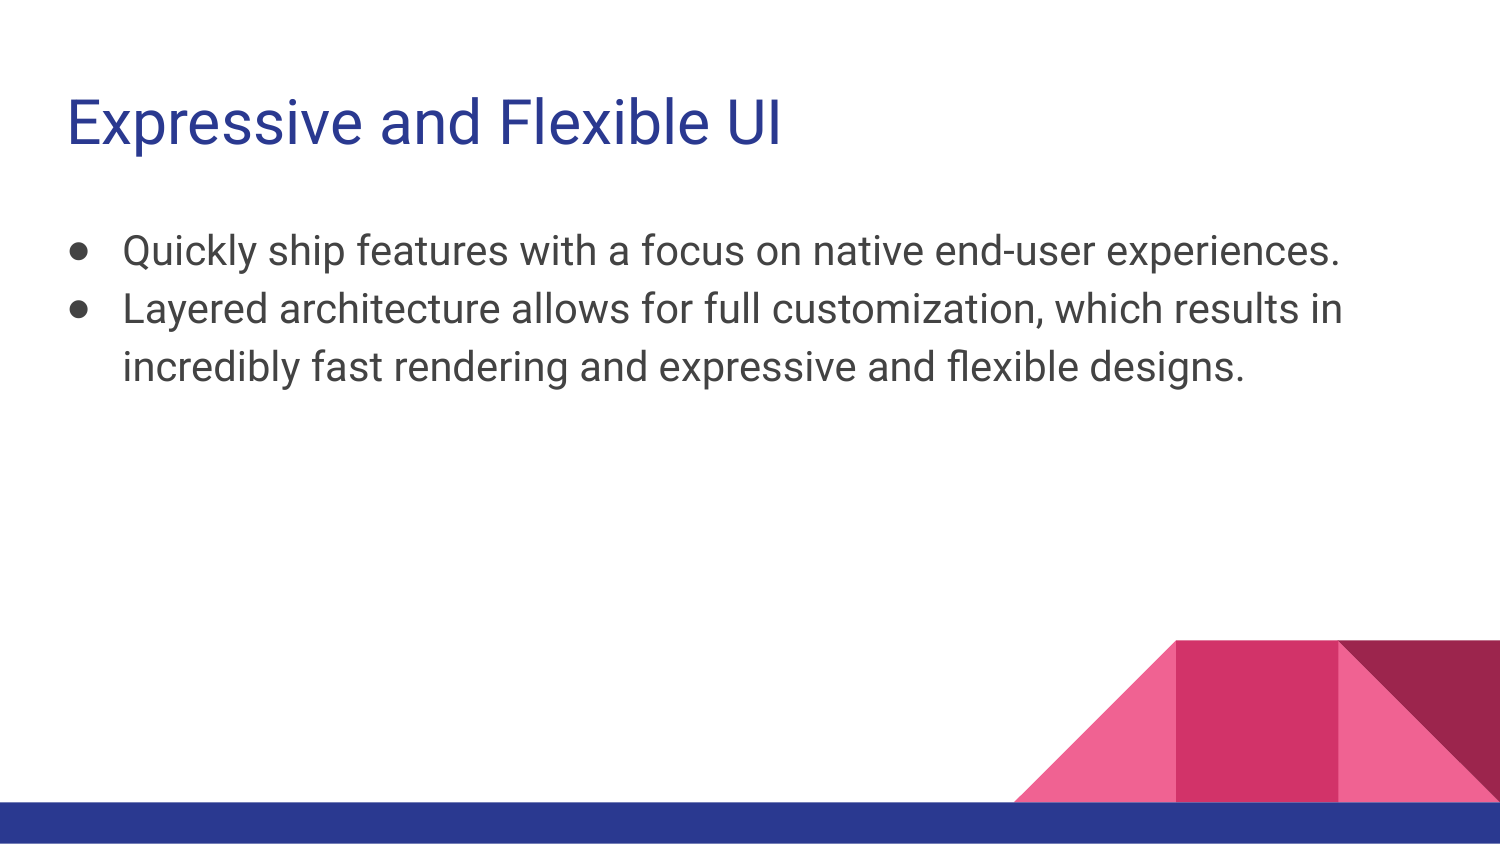

# Expressive and Flexible UI
Quickly ship features with a focus on native end-user experiences.
Layered architecture allows for full customization, which results in incredibly fast rendering and expressive and flexible designs.